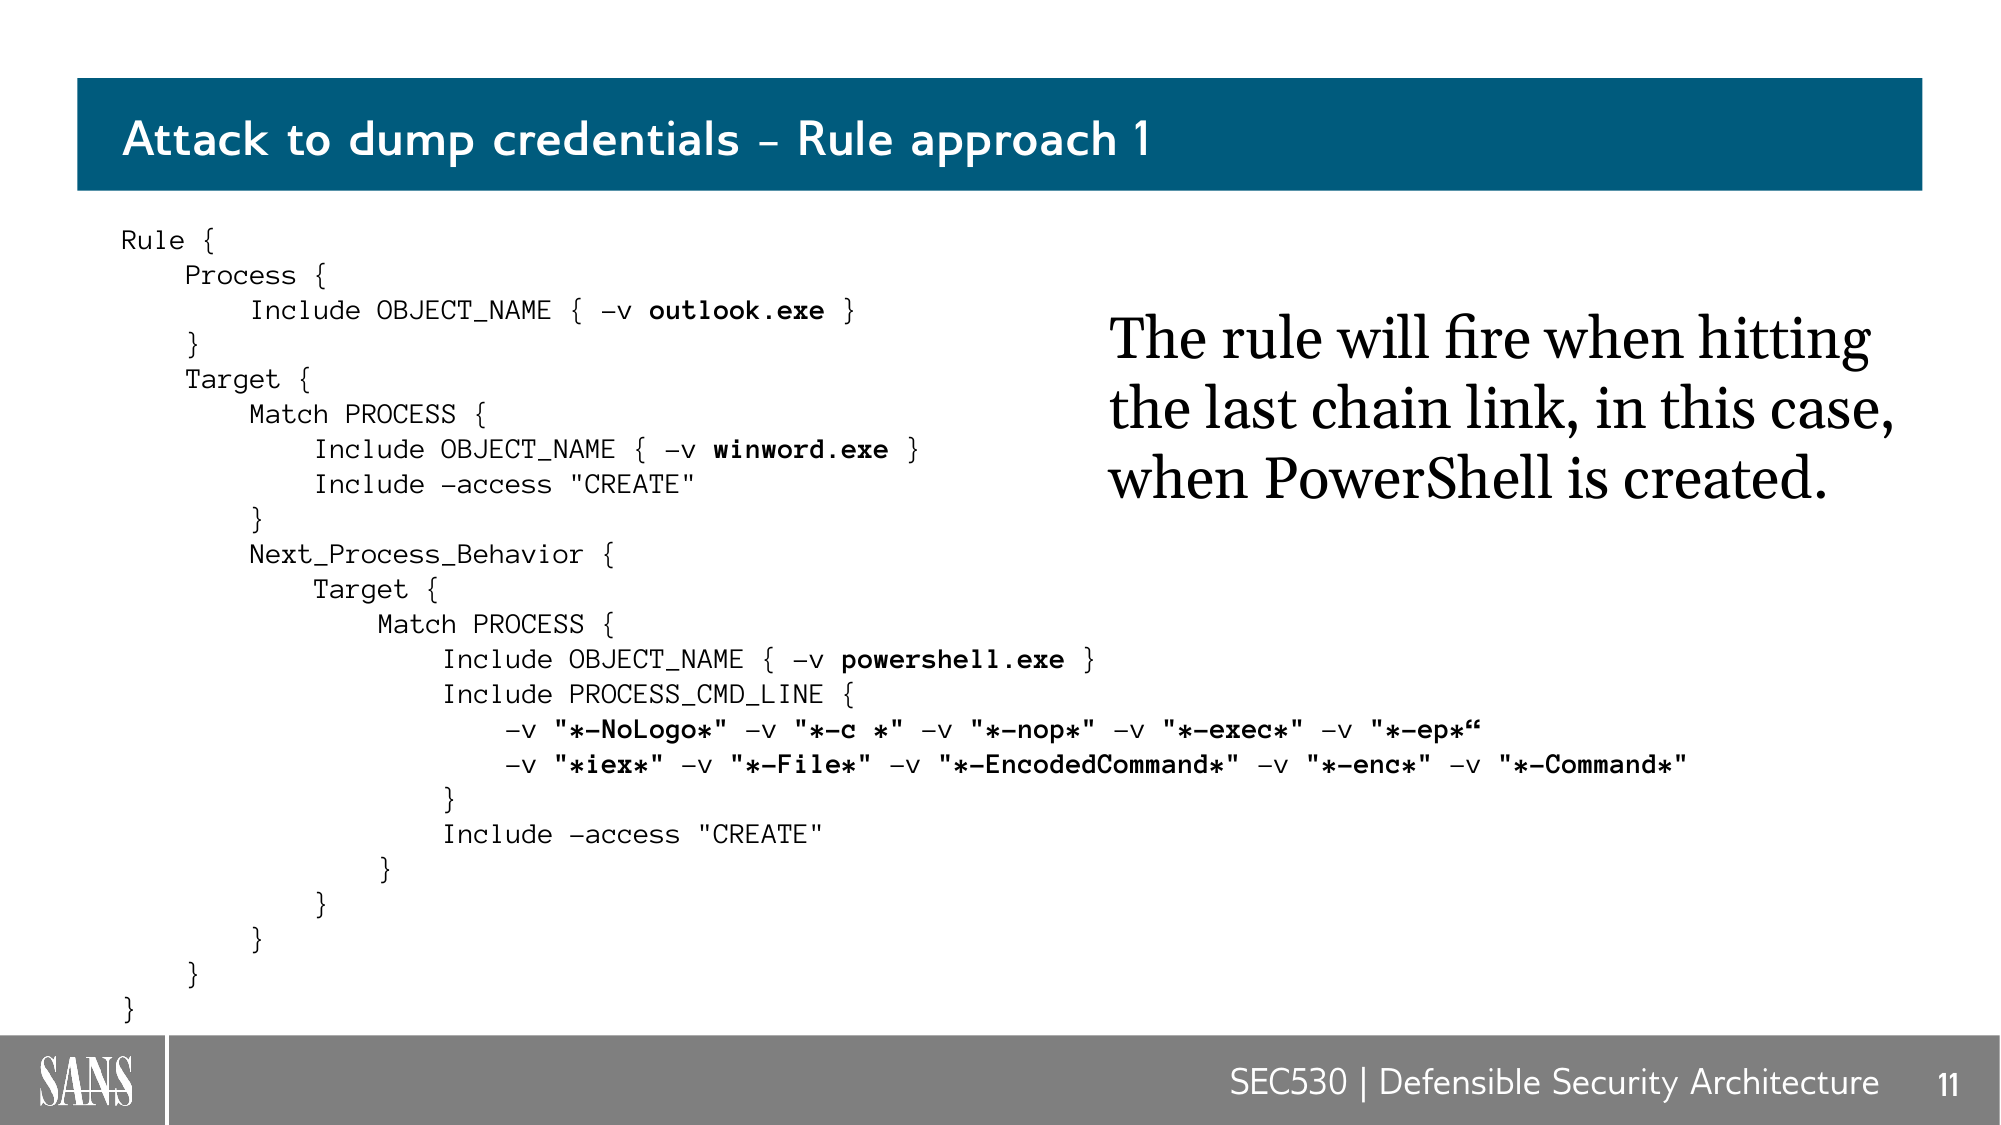

# Attack to dump credentials – Rule approach 1
Rule {
    Process {
        Include OBJECT_NAME { -v outlook.exe }
    }
    Target {
        Match PROCESS {
            Include OBJECT_NAME { -v winword.exe }
            Include -access "CREATE"
        }
        Next_Process_Behavior {
            Target {
                Match PROCESS {
                    Include OBJECT_NAME { -v powershell.exe }
                    Include PROCESS_CMD_LINE {
                        -v "*-NoLogo*" -v "*-c *" -v "*-nop*" -v "*-exec*" -v "*-ep*“
                        -v "*iex*" -v "*-File*" -v "*-EncodedCommand*" -v "*-enc*" -v "*-Command*"
                    }
                    Include -access "CREATE"
                }
            }
        }
    }
}
The rule will fire when hitting the last chain link, in this case, when PowerShell is created.